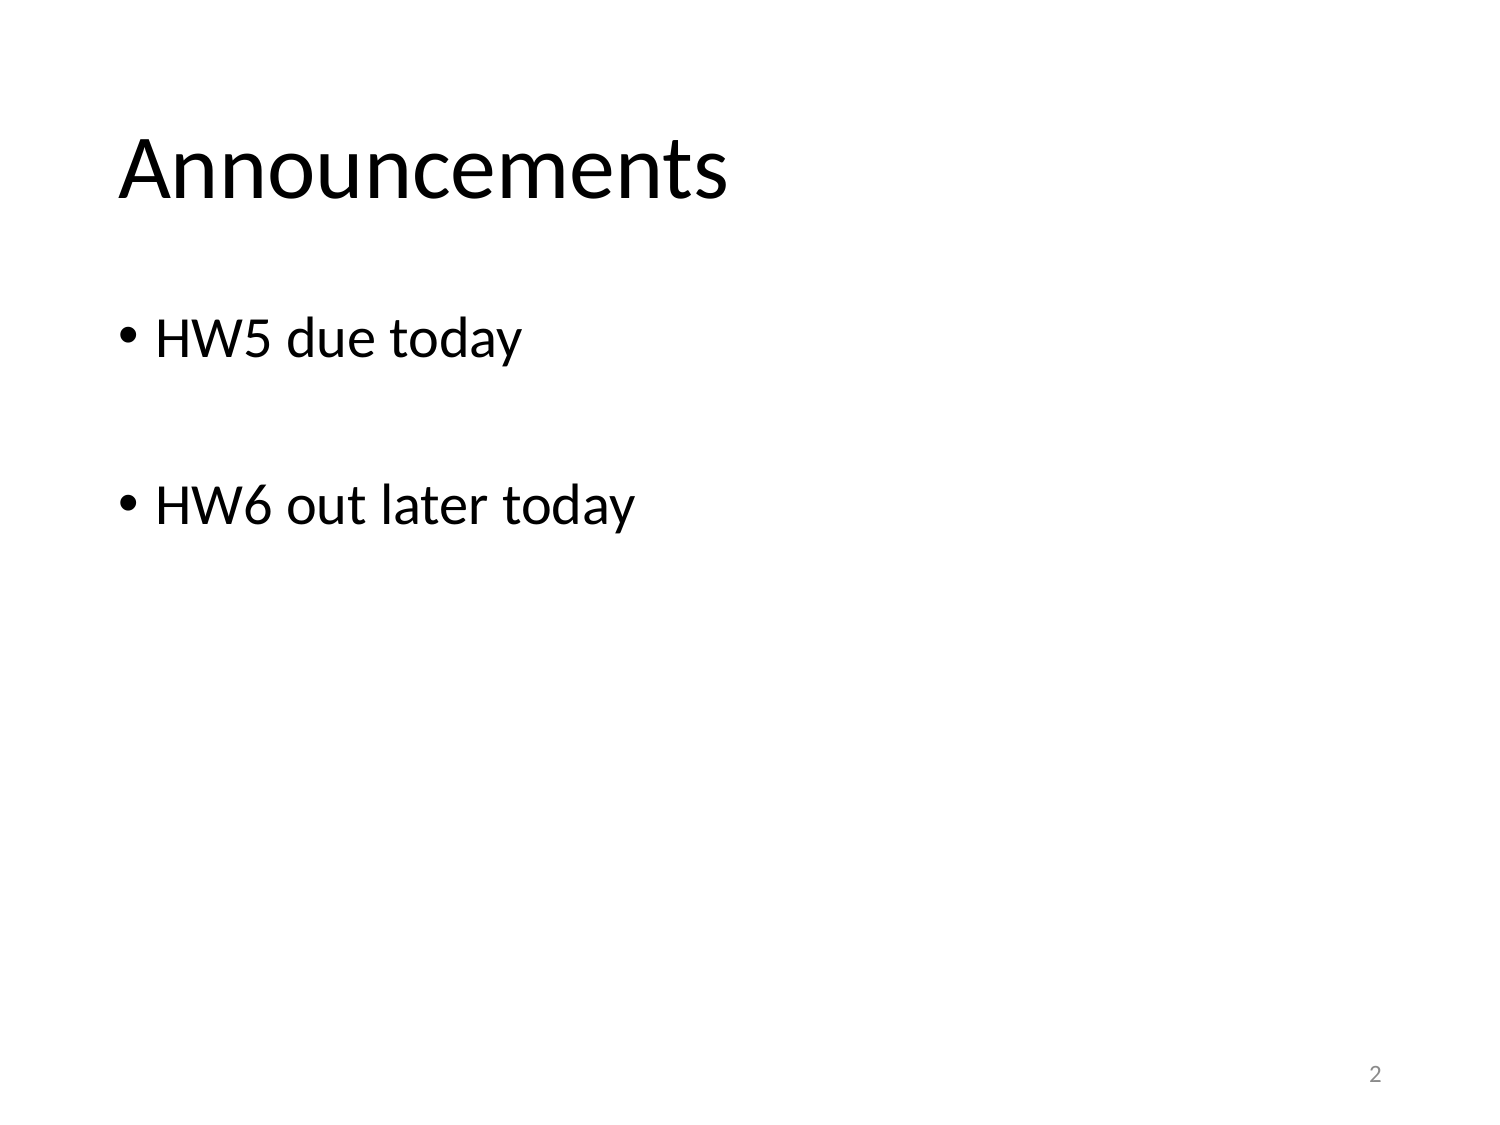

# Announcements
HW5 due today

HW6 out later today
2